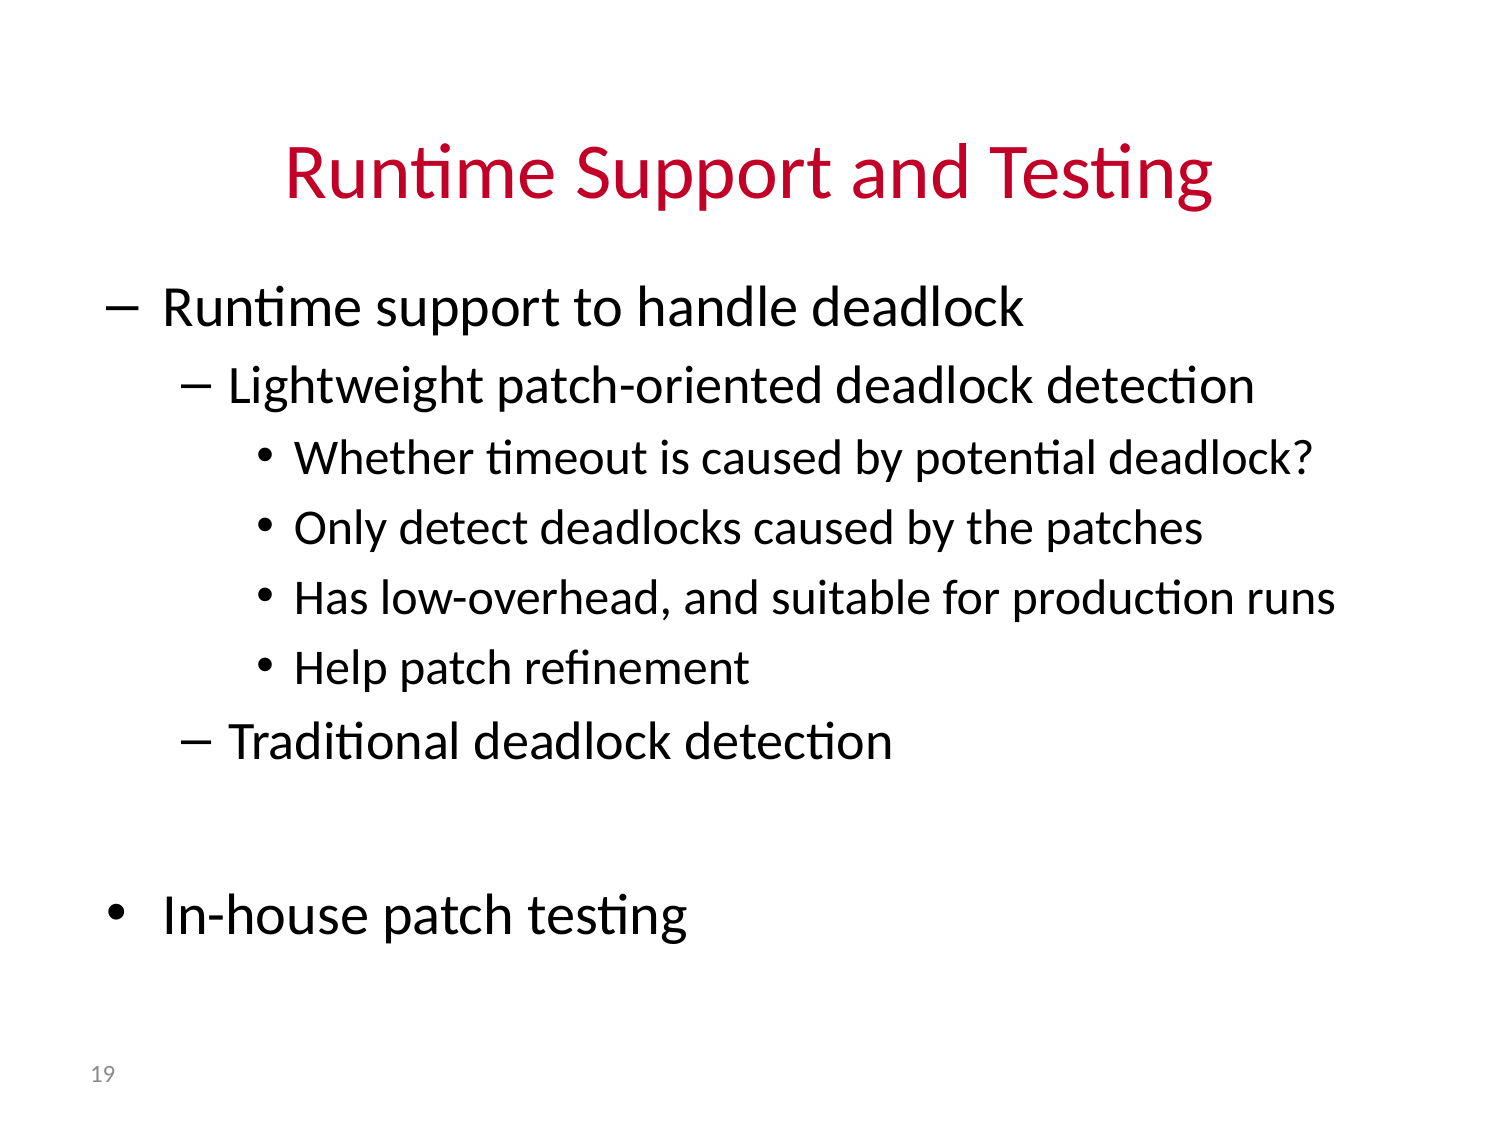

Runtime Support and Testing
Runtime support to handle deadlock
Lightweight patch-oriented deadlock detection
Whether timeout is caused by potential deadlock?
Only detect deadlocks caused by the patches
Has low-overhead, and suitable for production runs
Help patch refinement
Traditional deadlock detection

In-house patch testing

19